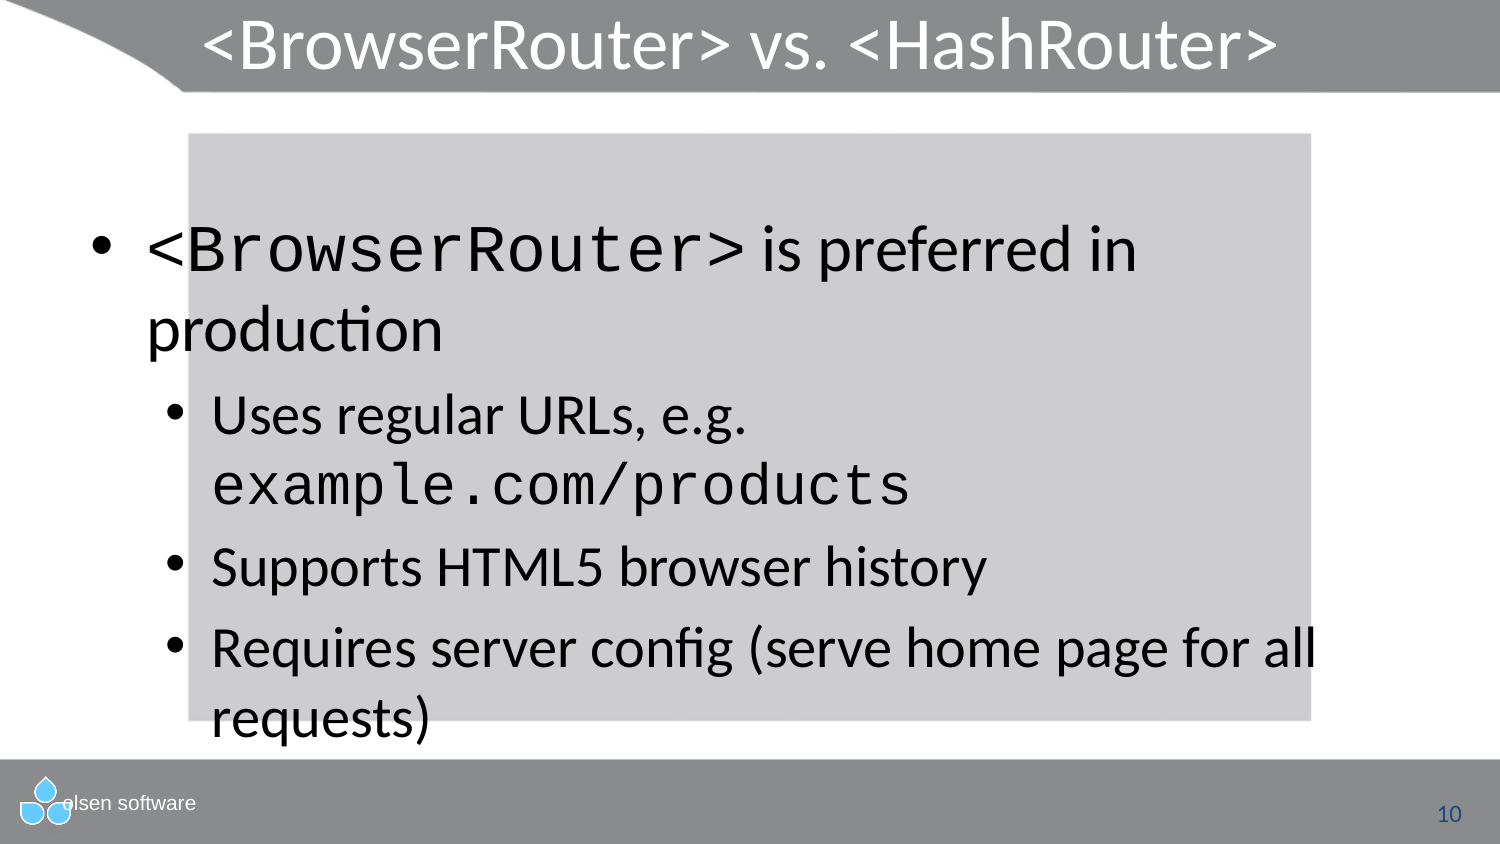

# <BrowserRouter> vs. <HashRouter>
<BrowserRouter> is preferred in production
Uses regular URLs, e.g. example.com/products
Supports HTML5 browser history
Requires server config (serve home page for all requests)

<HashRouter> can be useful during development
Uses # in URLs, e.g. example.com/#/products
Doesn't require server config
10